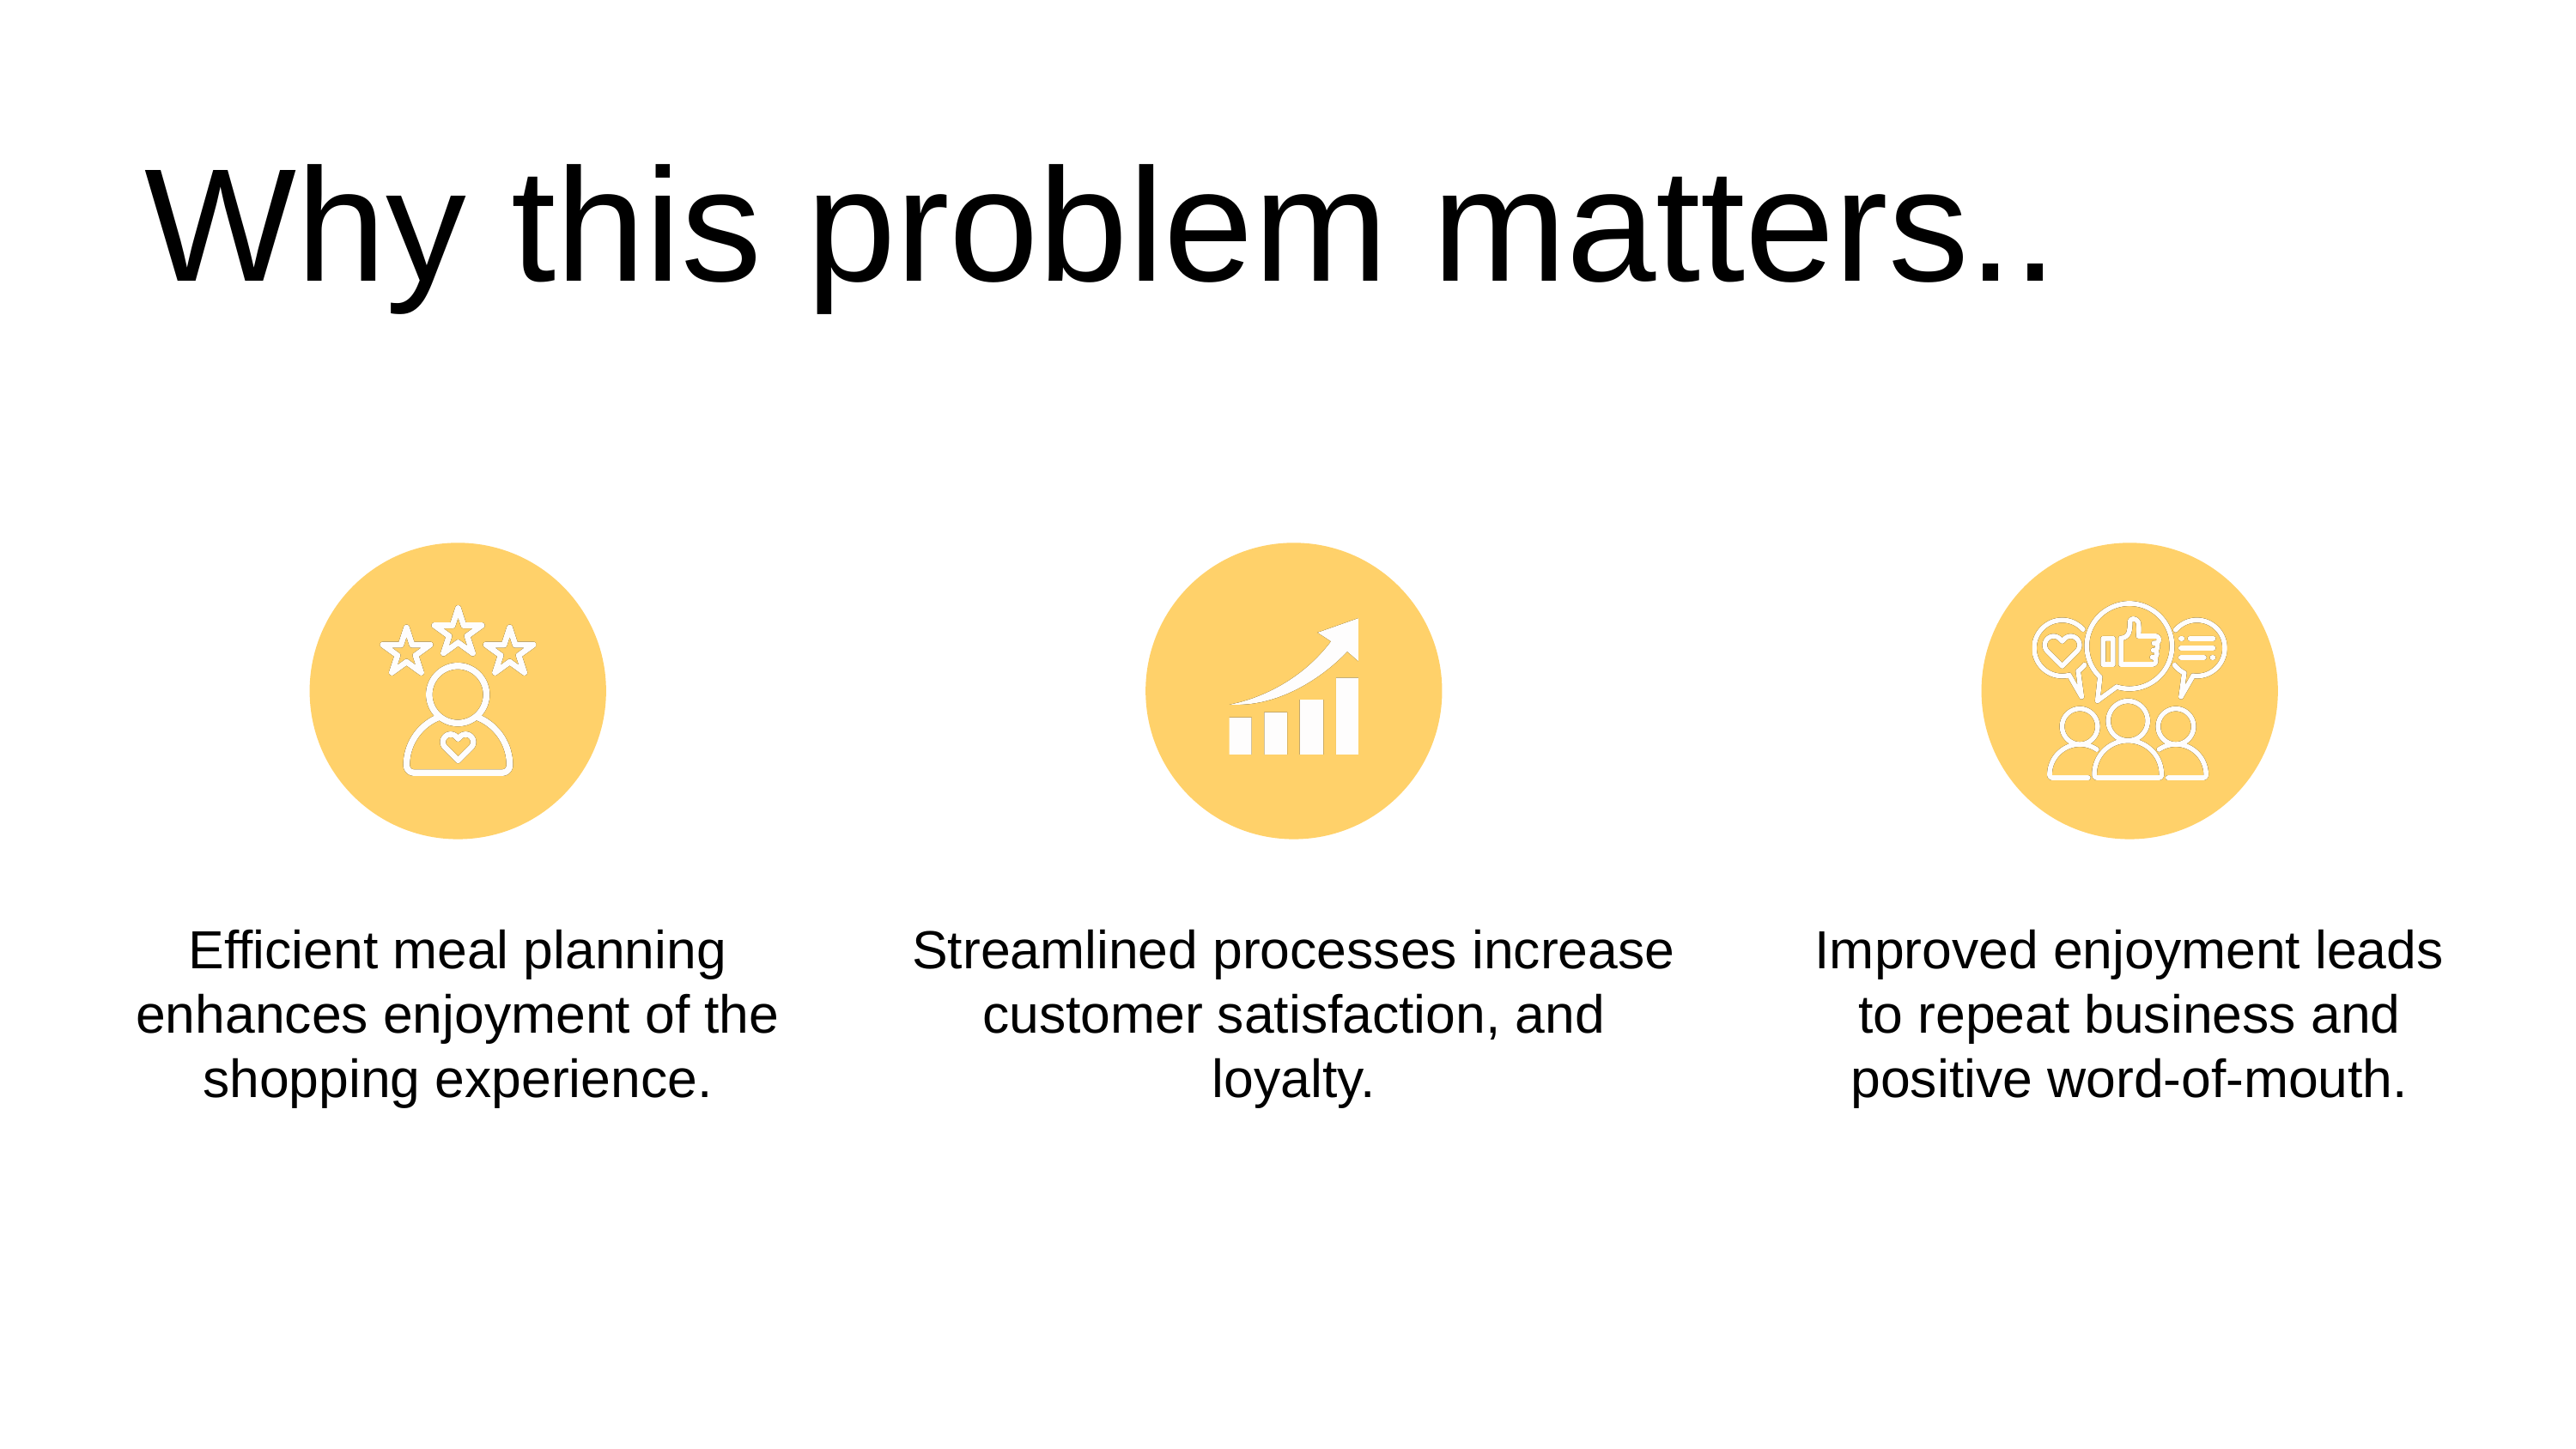

Why this problem matters..

Efficient meal planning enhances enjoyment of the shopping experience.
Streamlined processes increase customer satisfaction, and loyalty.
Improved enjoyment leads to repeat business and positive word-of-mouth.